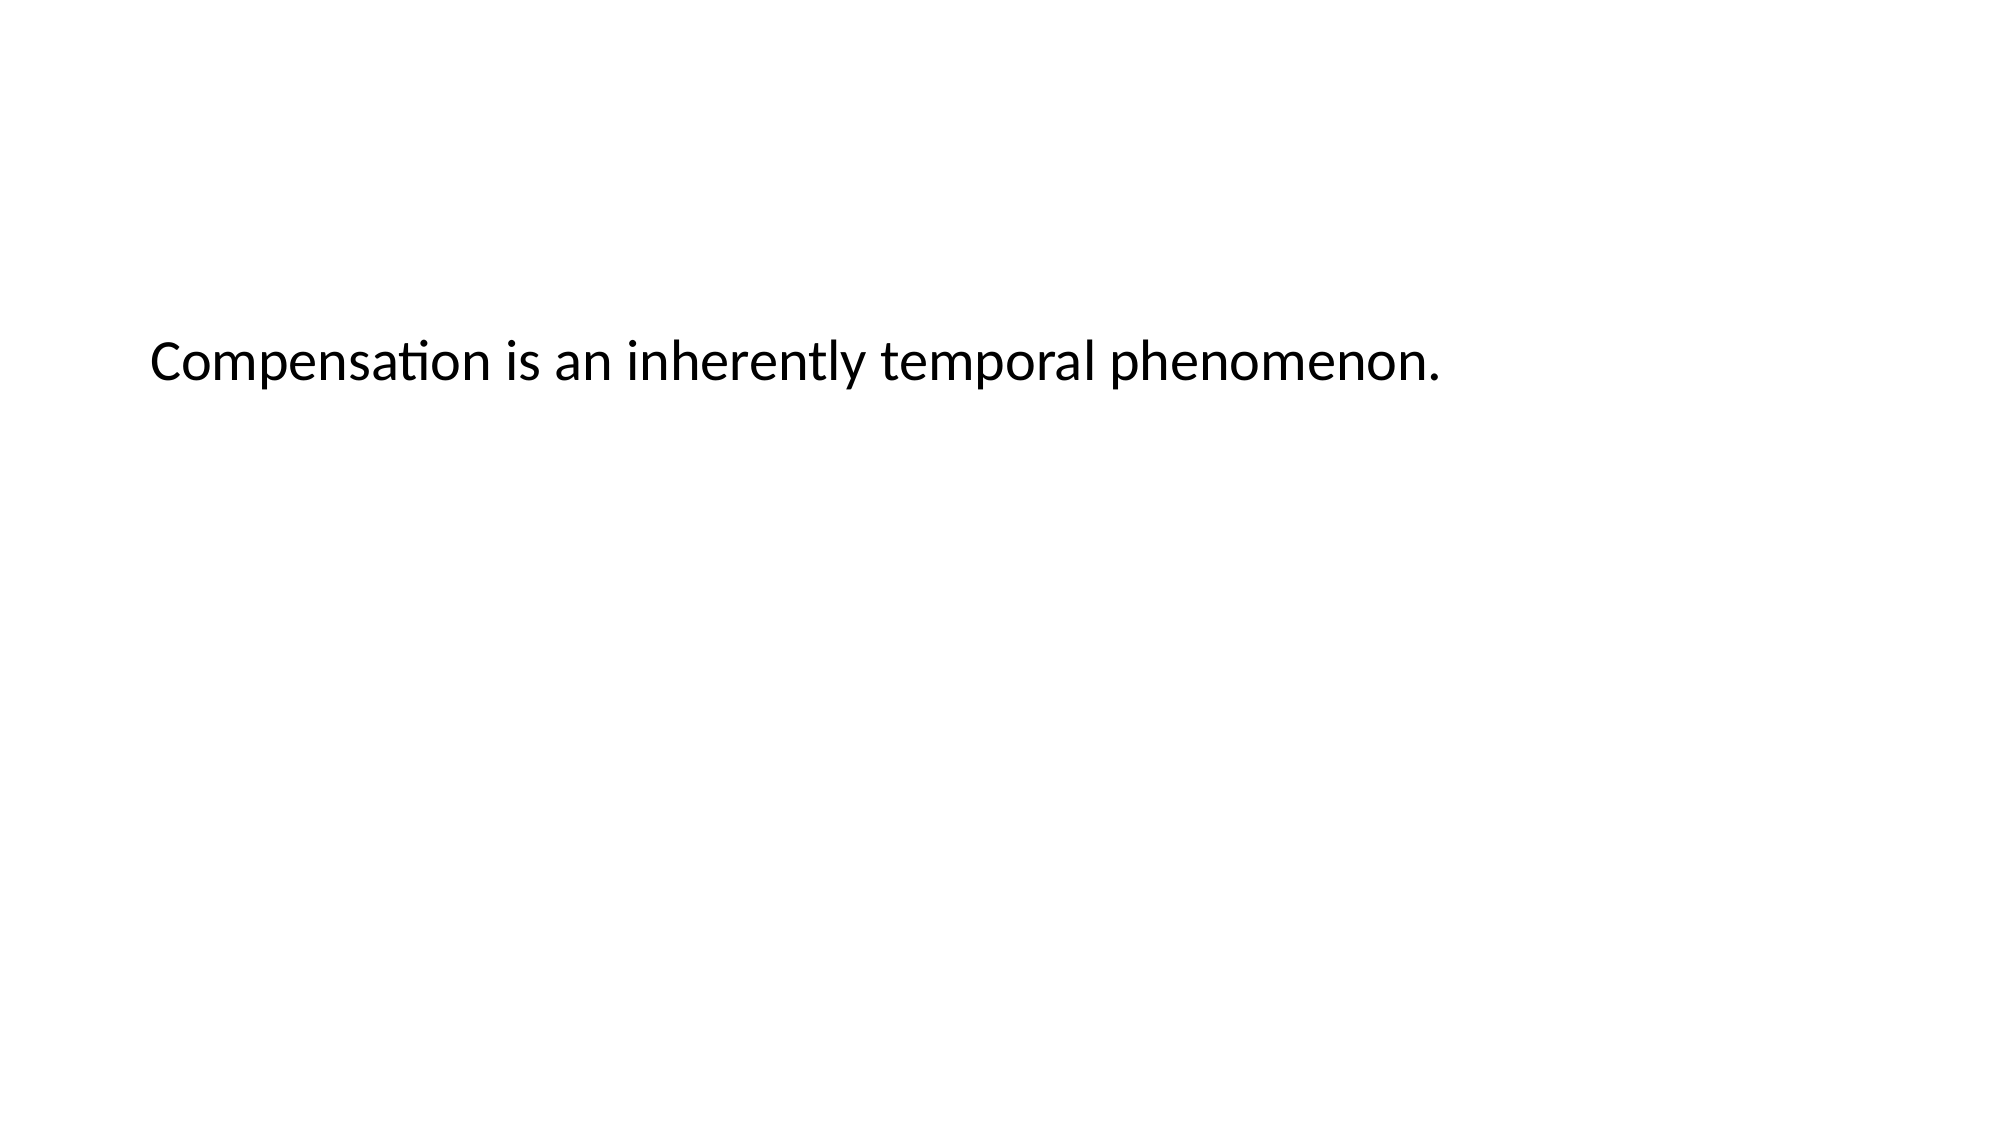

# Compensation is an inherently temporal phenomenon.